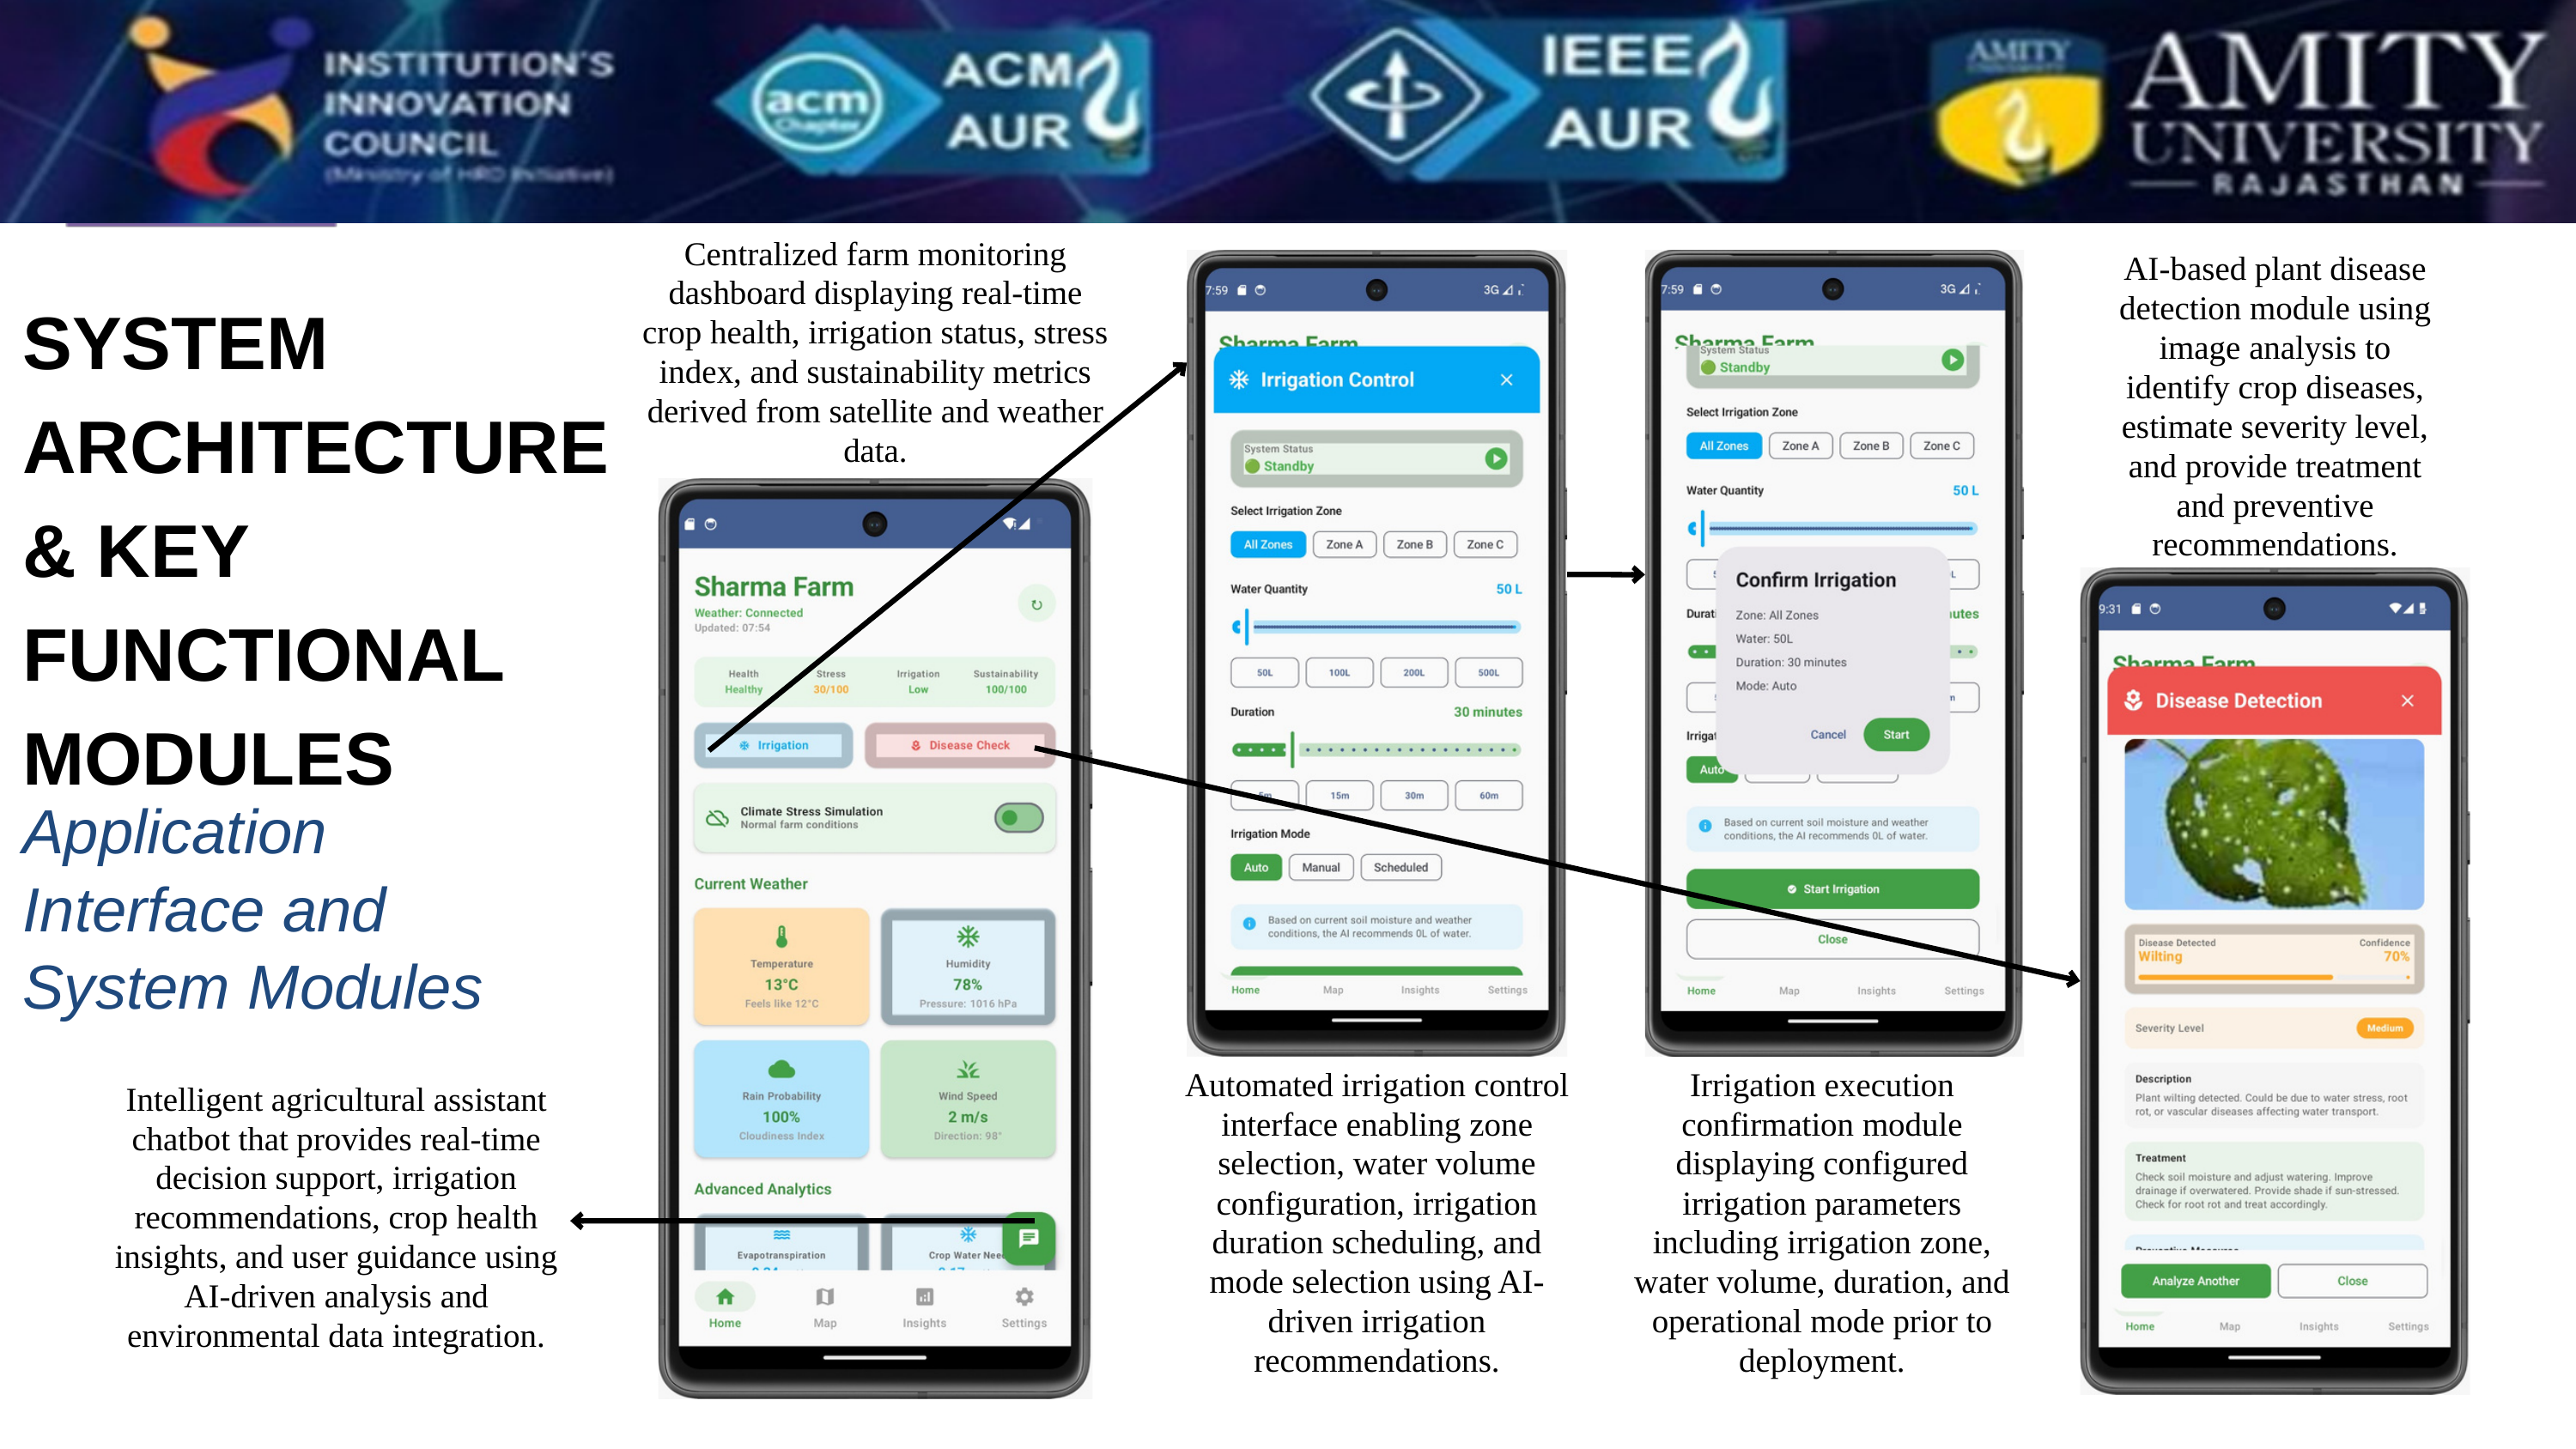

Centralized farm monitoring dashboard displaying real-time crop health, irrigation status, stress index, and sustainability metrics derived from satellite and weather data.
AI-based plant disease detection module using image analysis to identify crop diseases, estimate severity level, and provide treatment and preventive recommendations.

SYSTEM ARCHITECTURE & KEY FUNCTIONAL MODULES

Application Interface and System Modules
Automated irrigation control interface enabling zone selection, water volume configuration, irrigation duration scheduling, and mode selection using AI-driven irrigation recommendations.
Irrigation execution confirmation module displaying configured irrigation parameters including irrigation zone, water volume, duration, and operational mode prior to deployment.
Intelligent agricultural assistant chatbot that provides real-time decision support, irrigation recommendations, crop health insights, and user guidance using AI-driven analysis and environmental data integration.

3
3